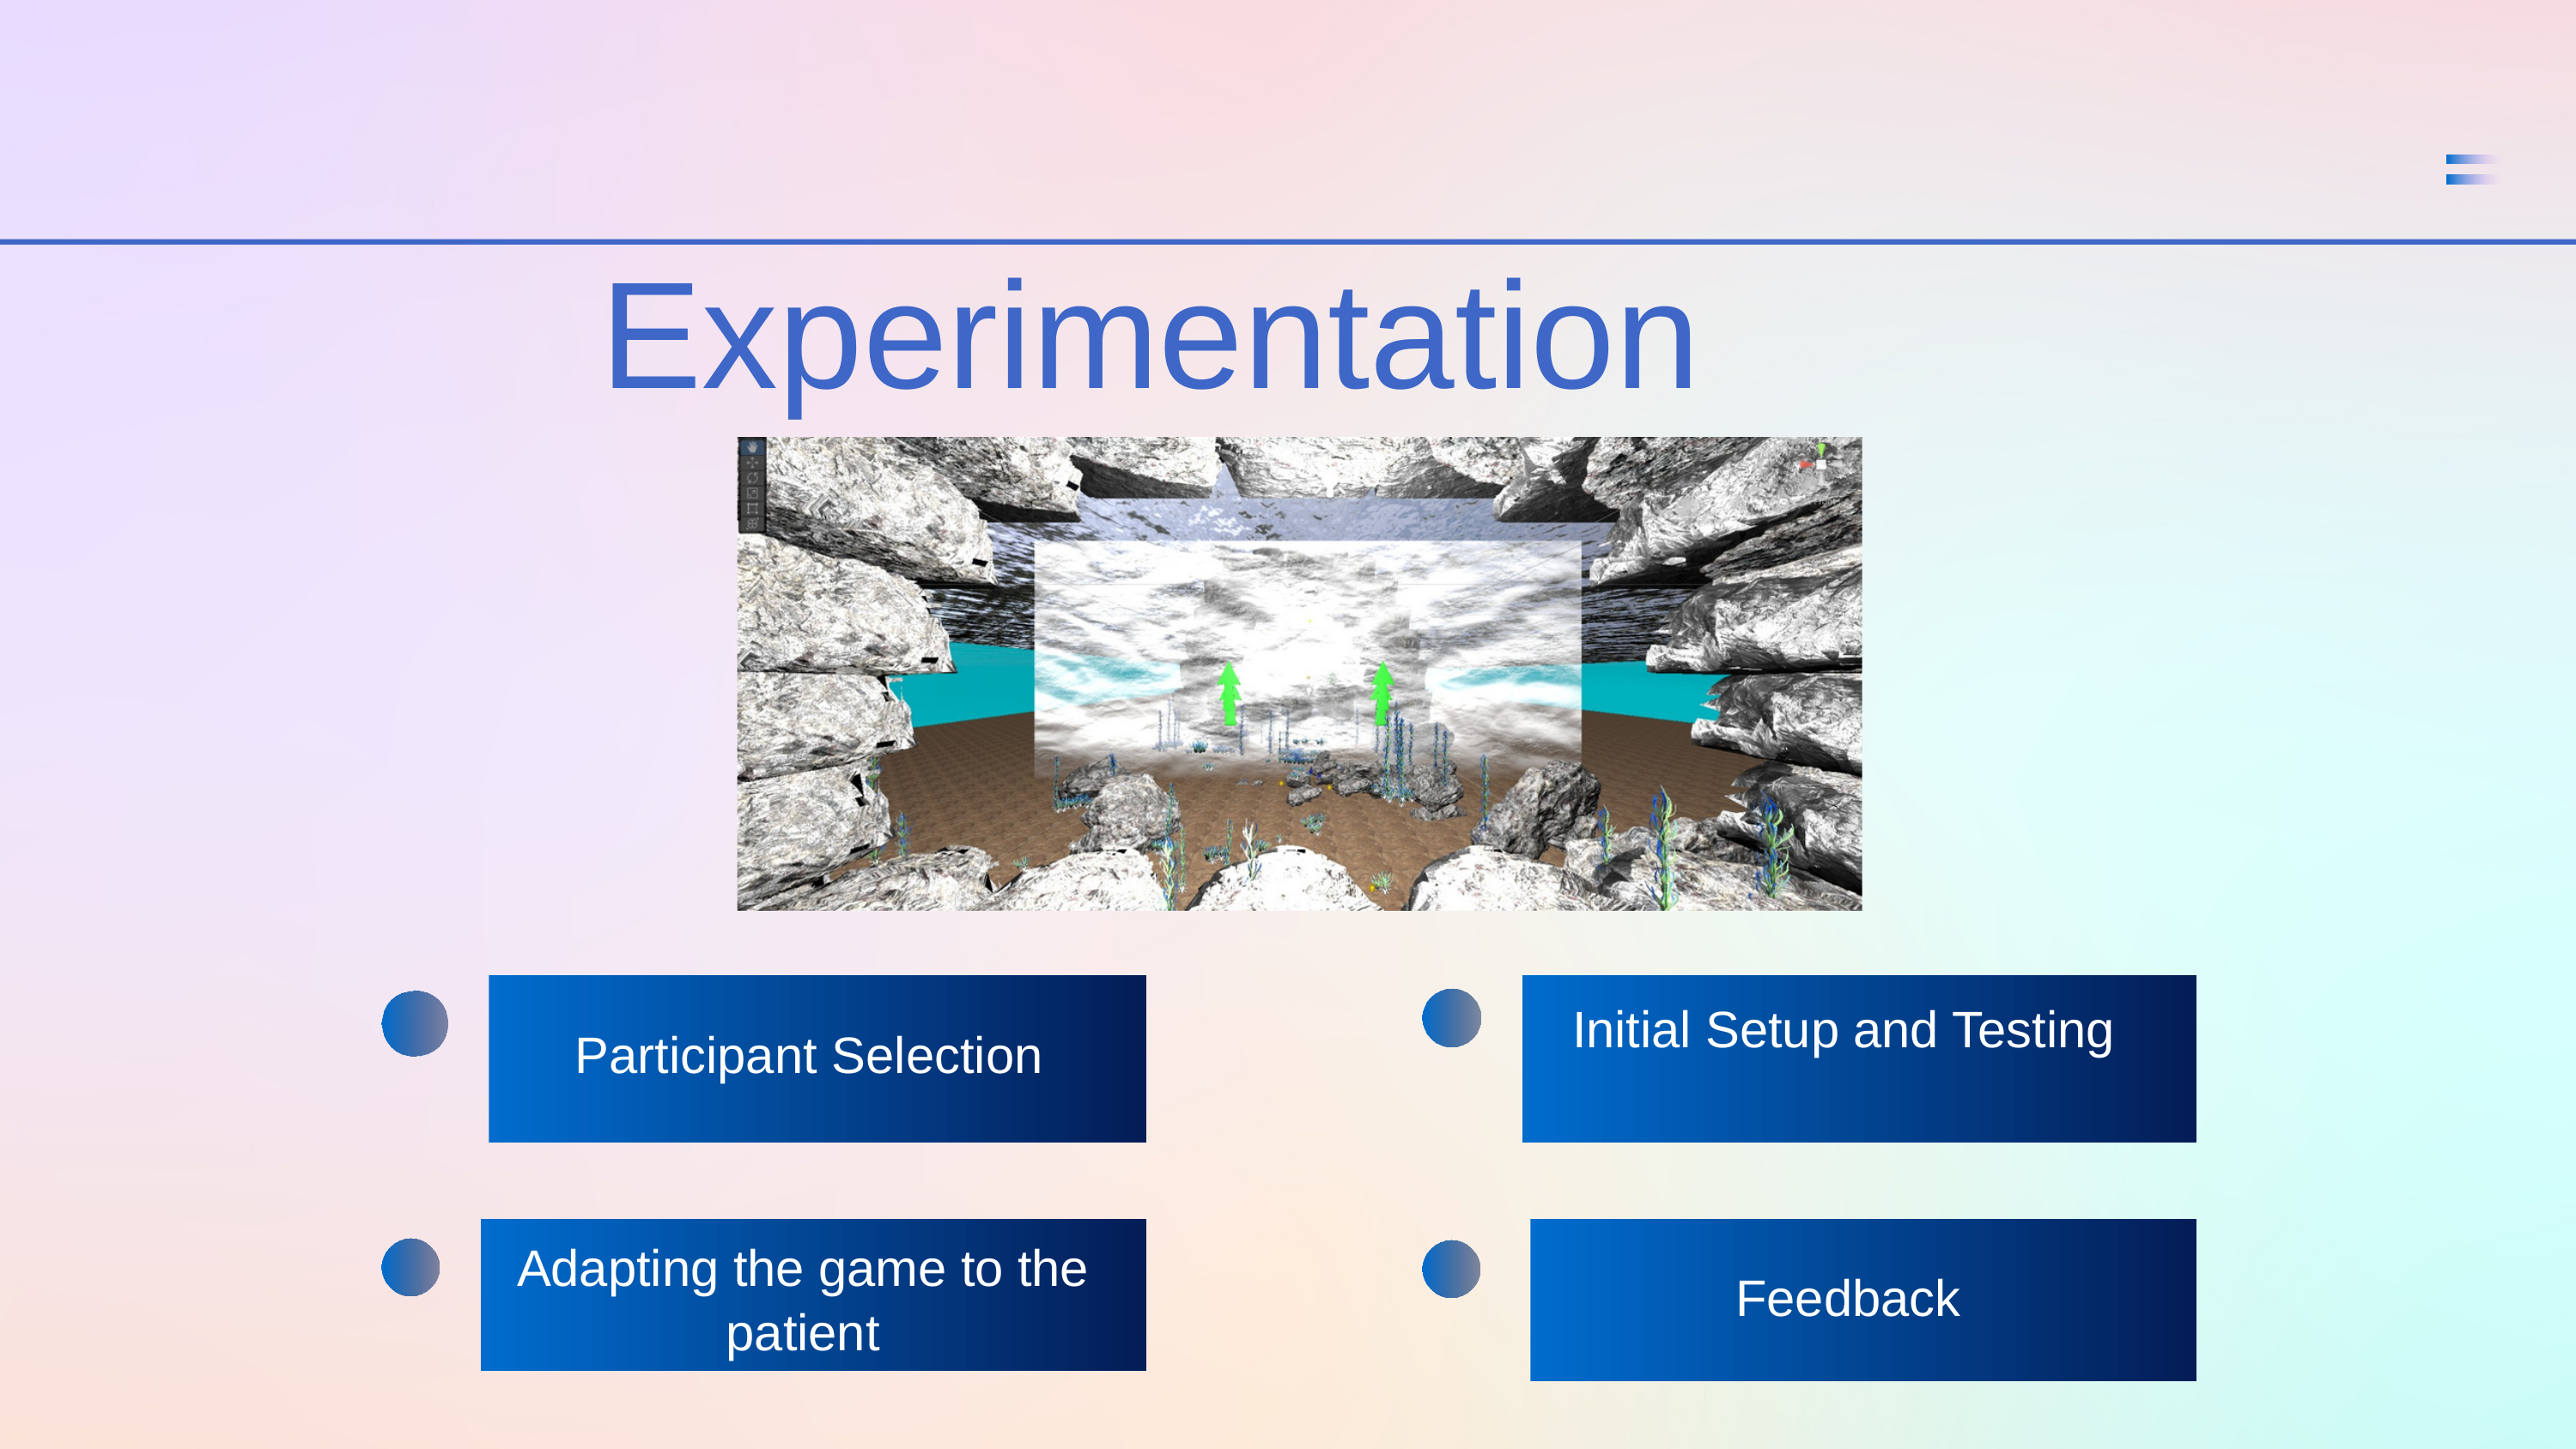

Experimentation

Initial Setup and Testing
Participant Selection

Adapting the game to the patient

Feedback